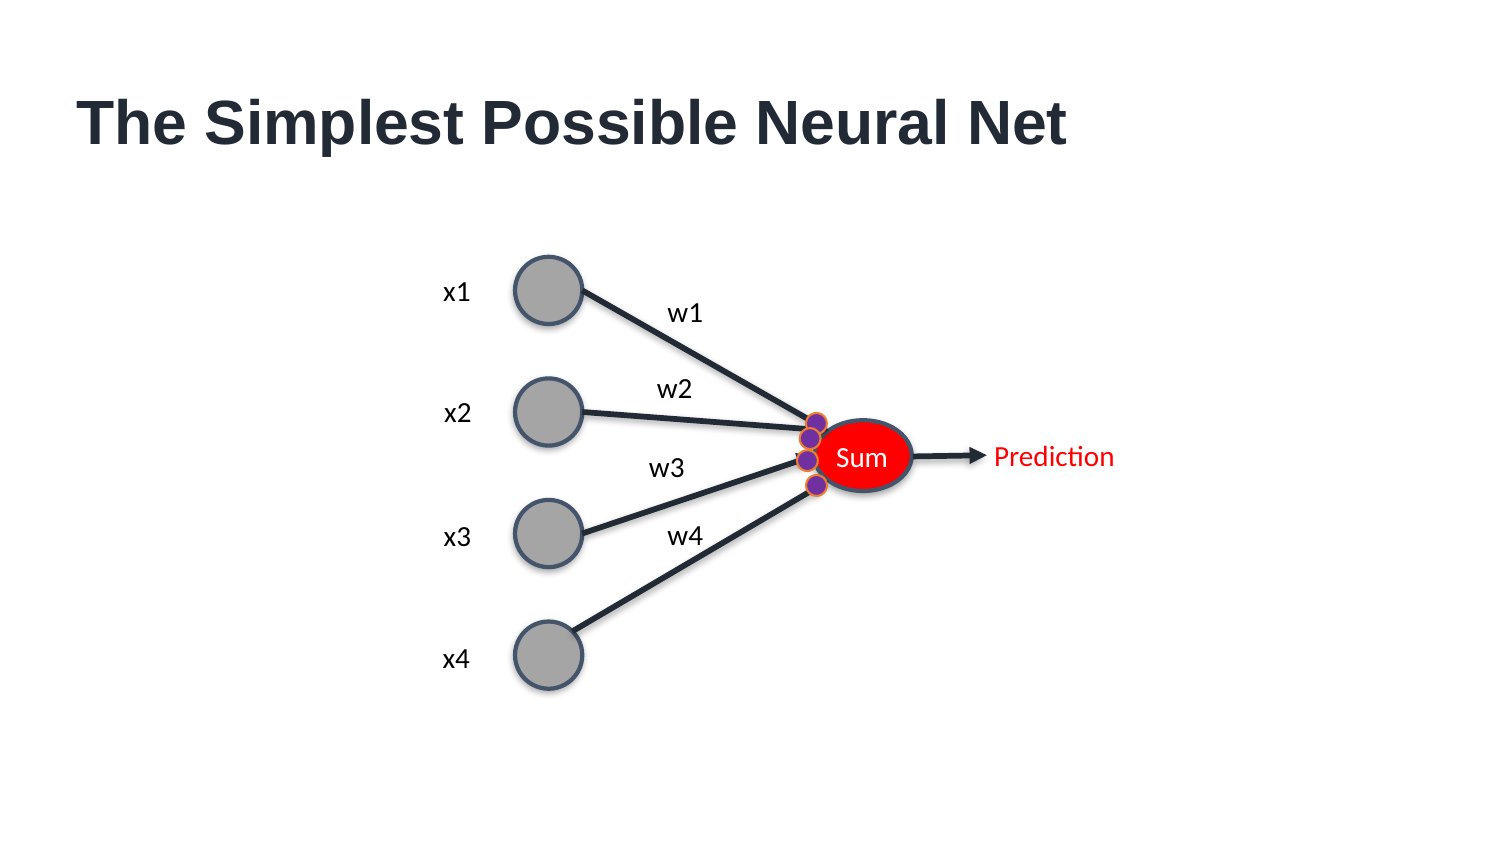

The Simplest Possible Neural Net

x1
w1
w2

x2

Sum

Prediction
w3

w4
x3

x4